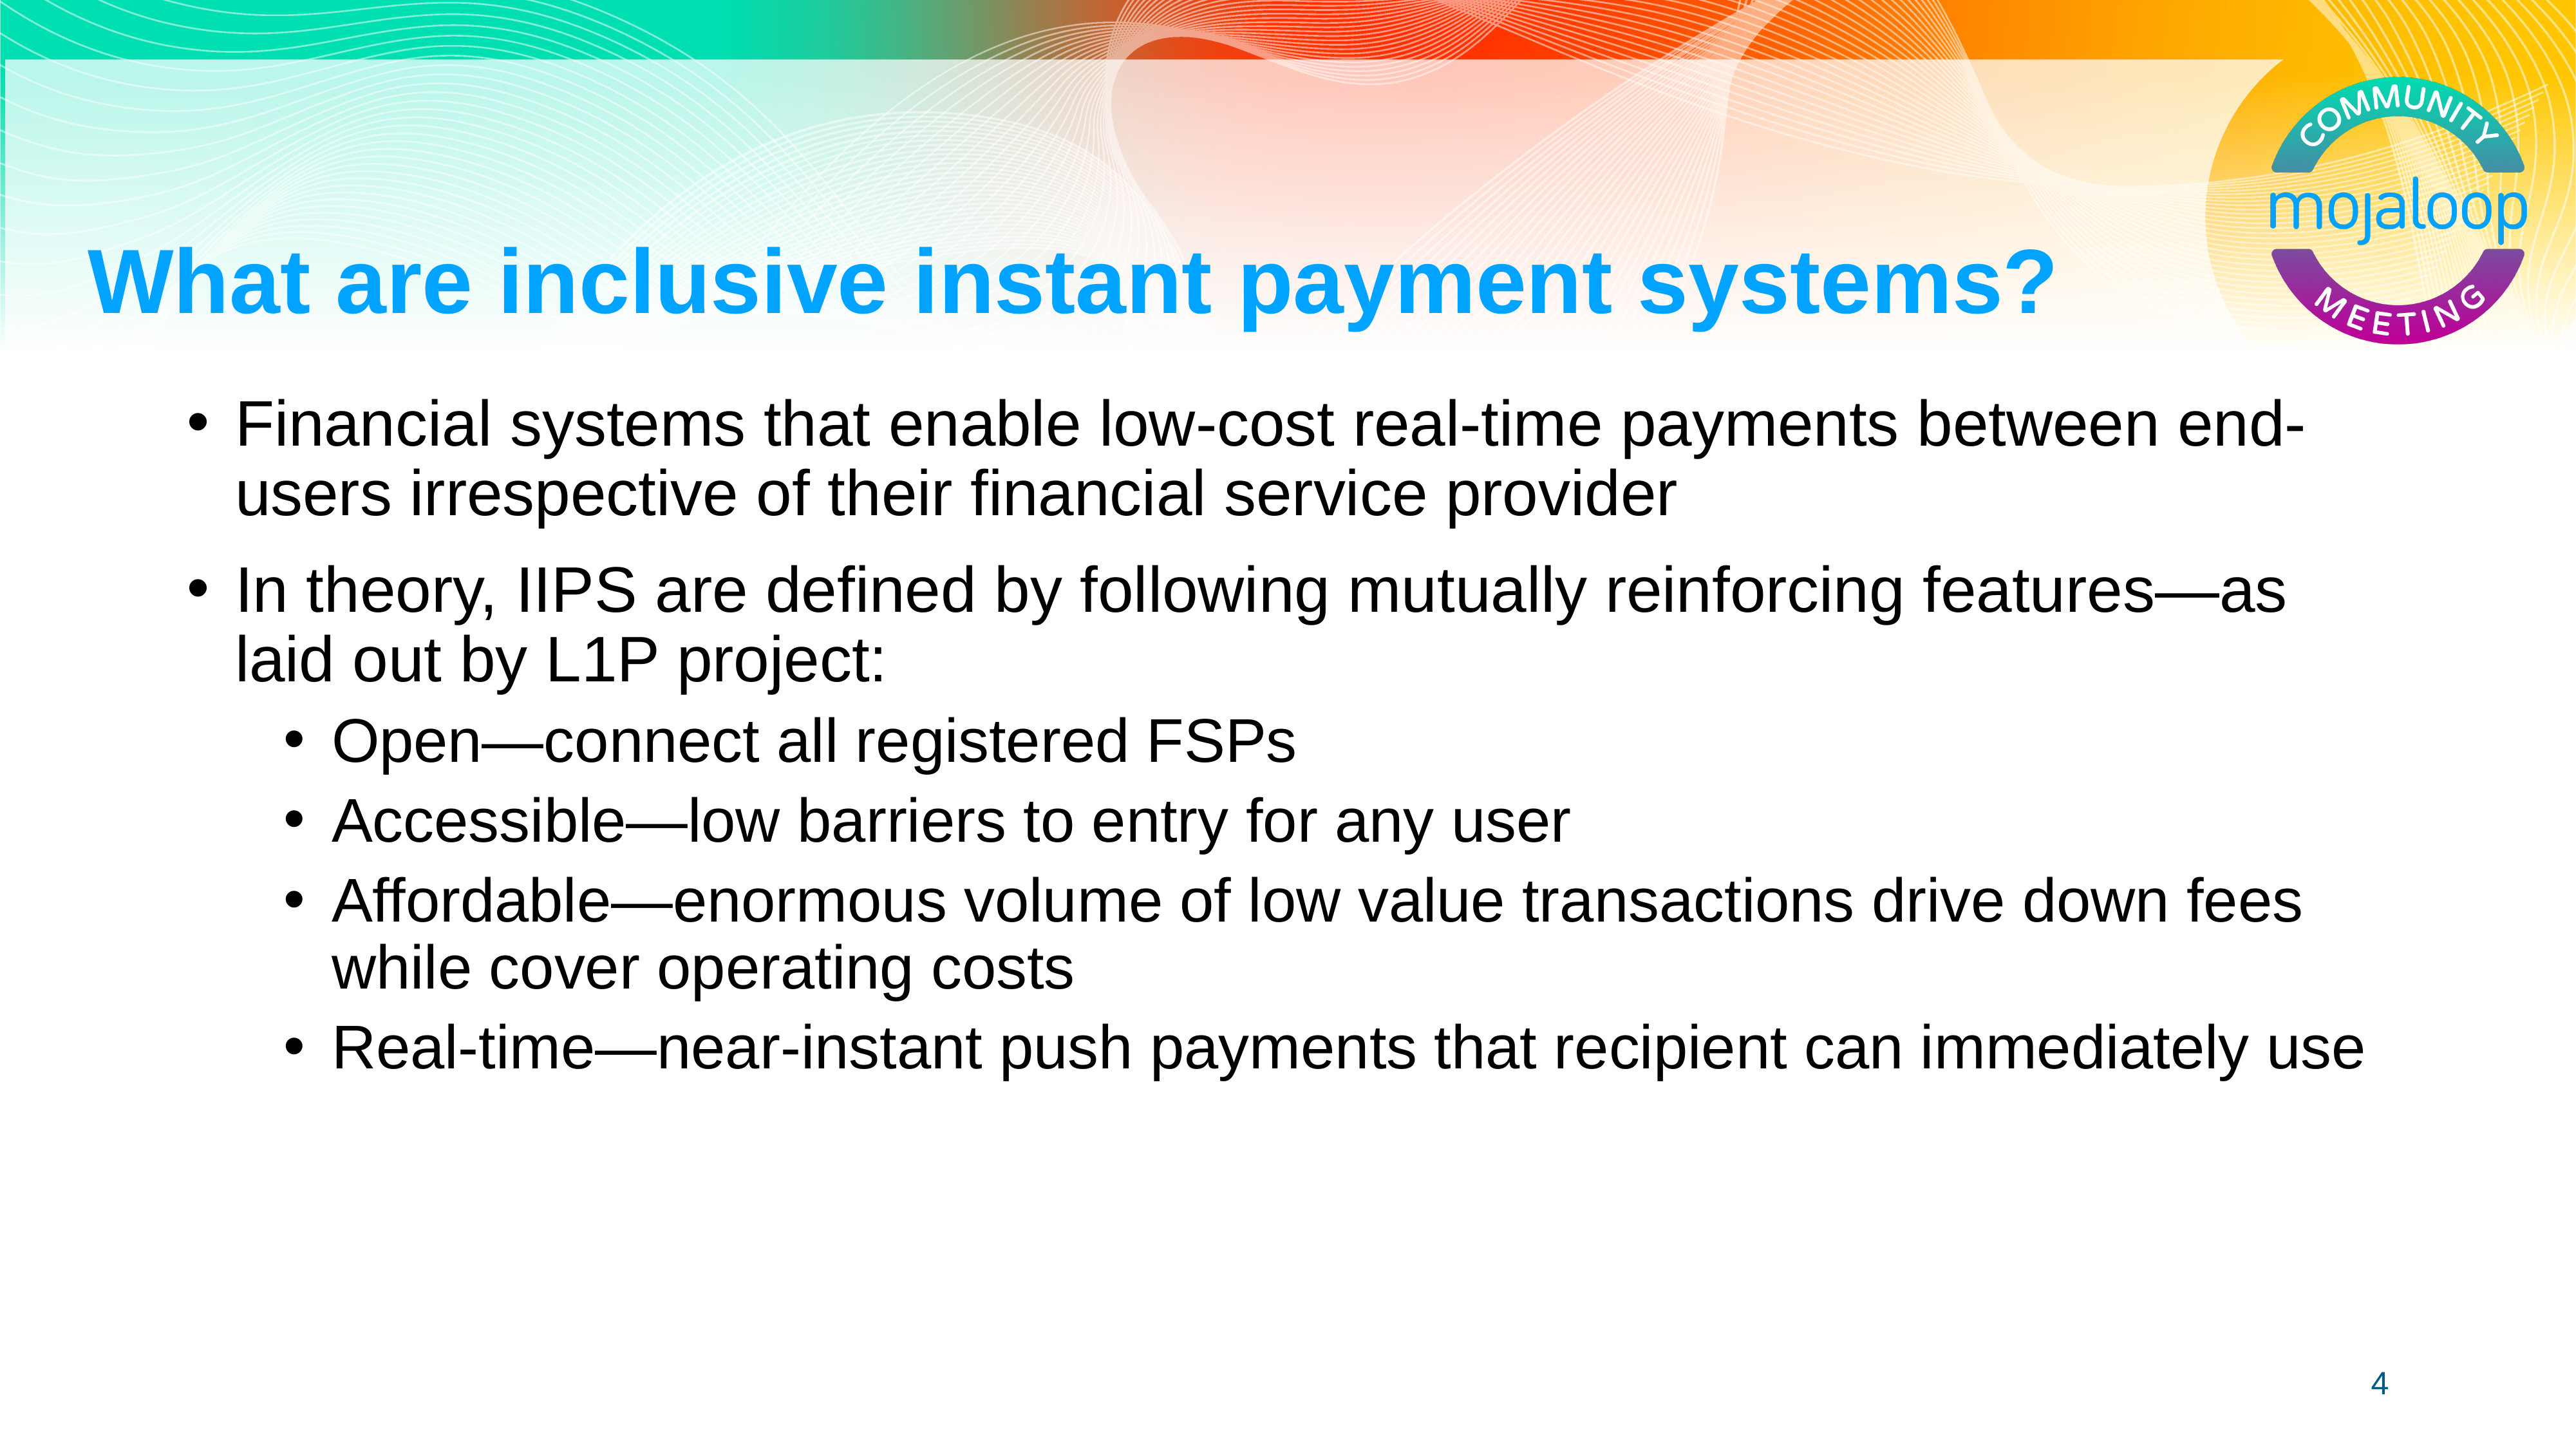

# What are inclusive instant payment systems?
Financial systems that enable low-cost real-time payments between end-users irrespective of their financial service provider
In theory, IIPS are defined by following mutually reinforcing features—as laid out by L1P project:
Open—connect all registered FSPs
Accessible—low barriers to entry for any user
Affordable—enormous volume of low value transactions drive down fees while cover operating costs
Real-time—near-instant push payments that recipient can immediately use

4